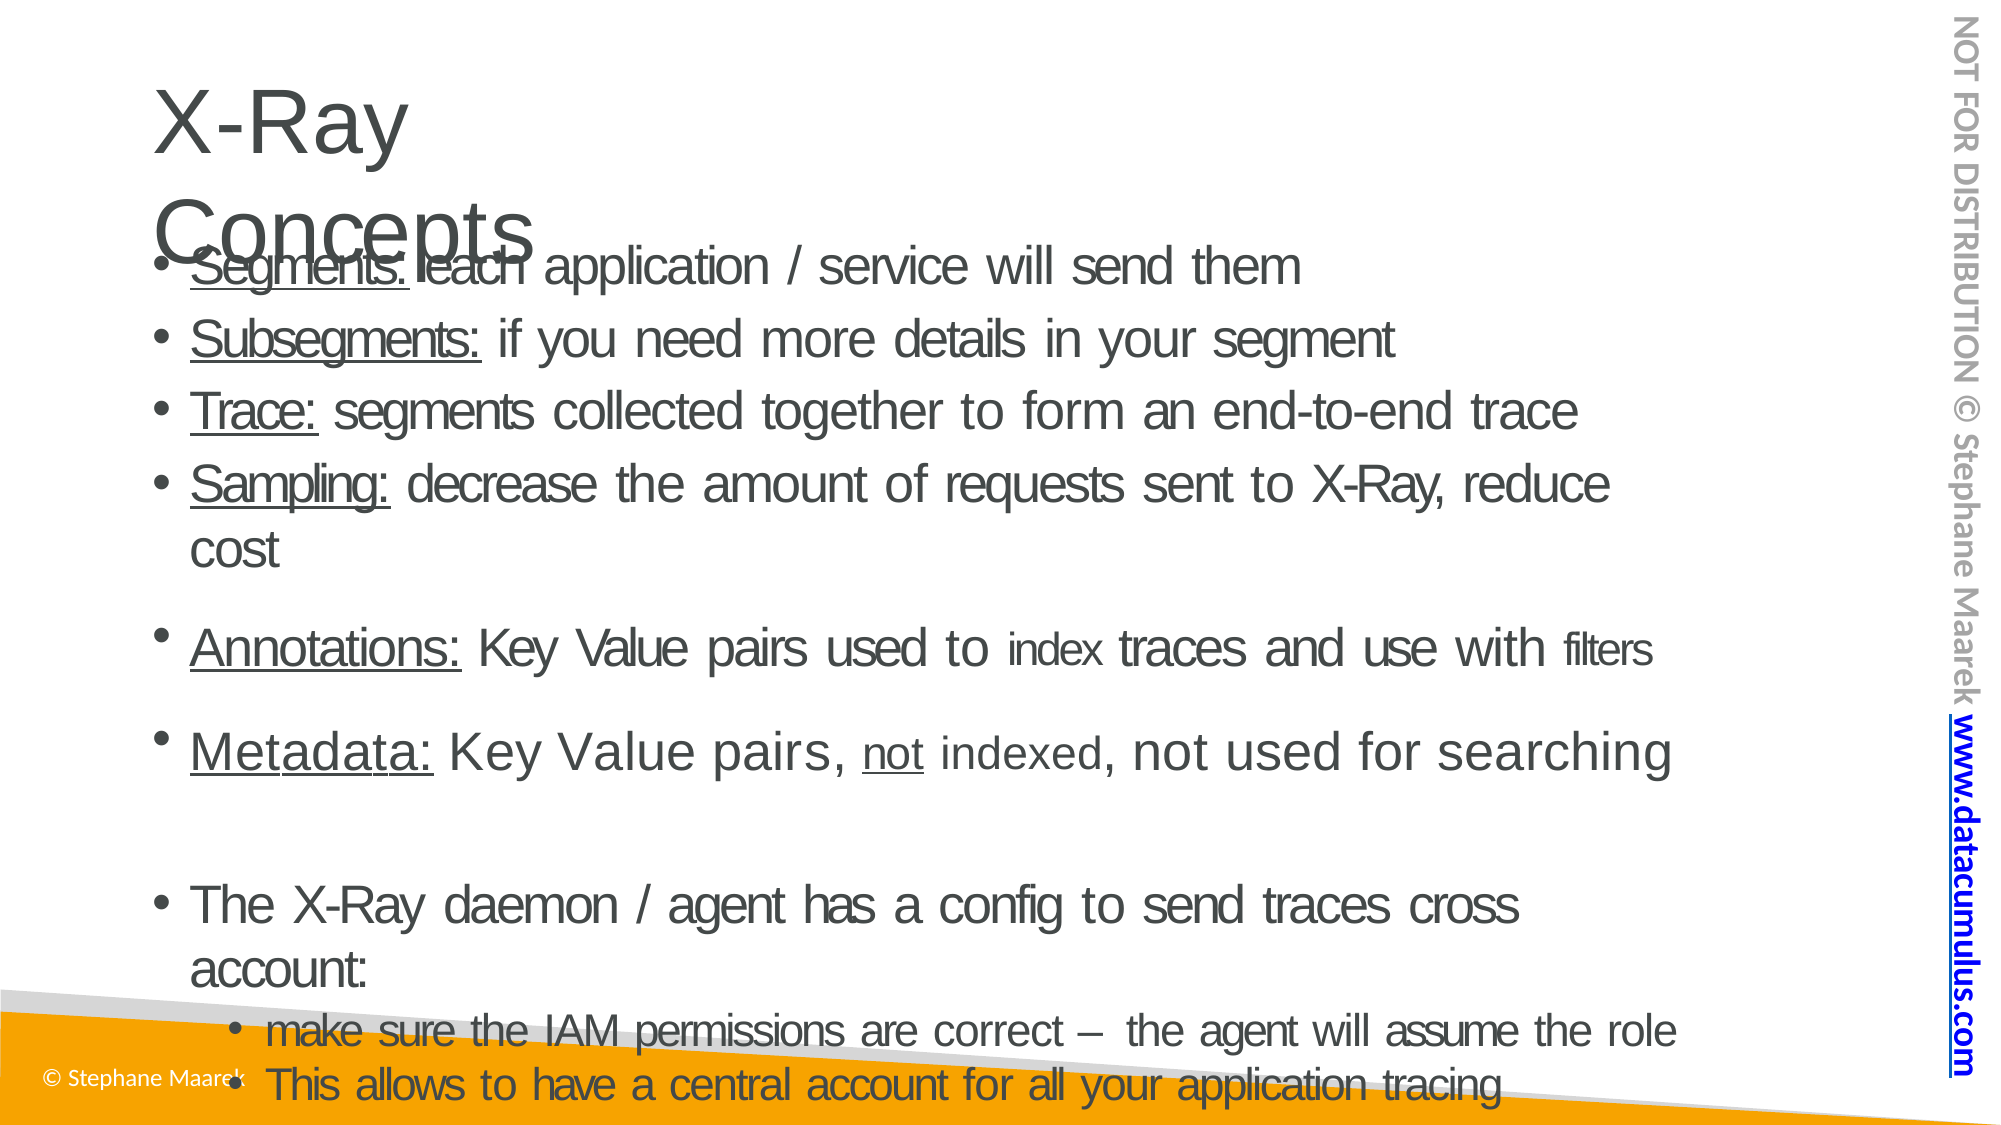

NOT FOR DISTRIBUTION © Stephane Maarek www.datacumulus.com
# X-Ray Concepts
Segments: each application / service will send them
Subsegments: if you need more details in your segment
Trace: segments collected together to form an end-to-end trace
Sampling: decrease the amount of requests sent to X-Ray, reduce cost
Annotations: Key Value pairs used to index traces and use with filters
Metadata: Key Value pairs, not indexed, not used for searching

The X-Ray daemon / agent has a config to send traces cross account:
make sure the IAM permissions are correct – the agent will assume the role
This allows to have a central account for all your application tracing
© Stephane Maarek